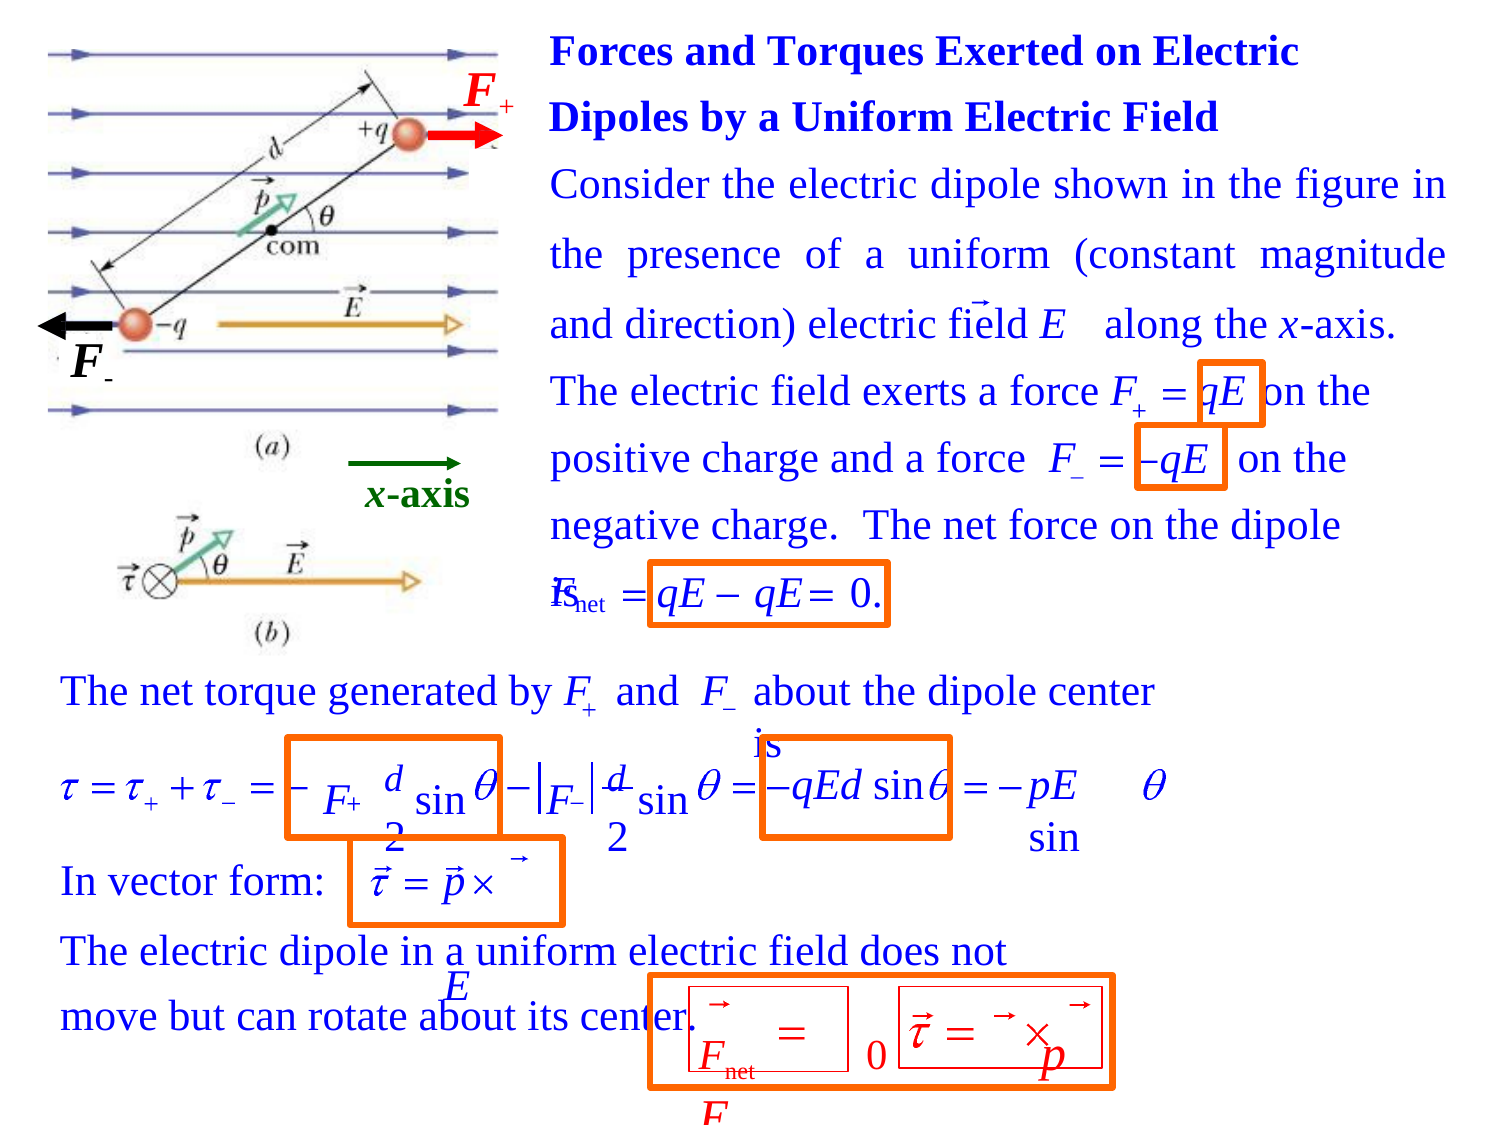

Forces and Torques Exerted on Electric Dipoles by a Uniform Electric Field

F+

Consider the electric dipole shown in the figure in the presence of a uniform (constant magnitude and direction) electric field E   along the x-axis.

F-

The electric field exerts a force F
qE
on the

positive charge and a force	F	on the negative charge.	The net force on the dipole is

qE

x-axis

qE	qE	0.
Fnet
The net torque generated by F	and	F
about the dipole center is

qEd sin
pE sin

F	d sin 2
F	d sin 2

In vector form:
The electric dipole in a uniform electric field does not move but can rotate about its center.
p	E

Fnet	0	p	E